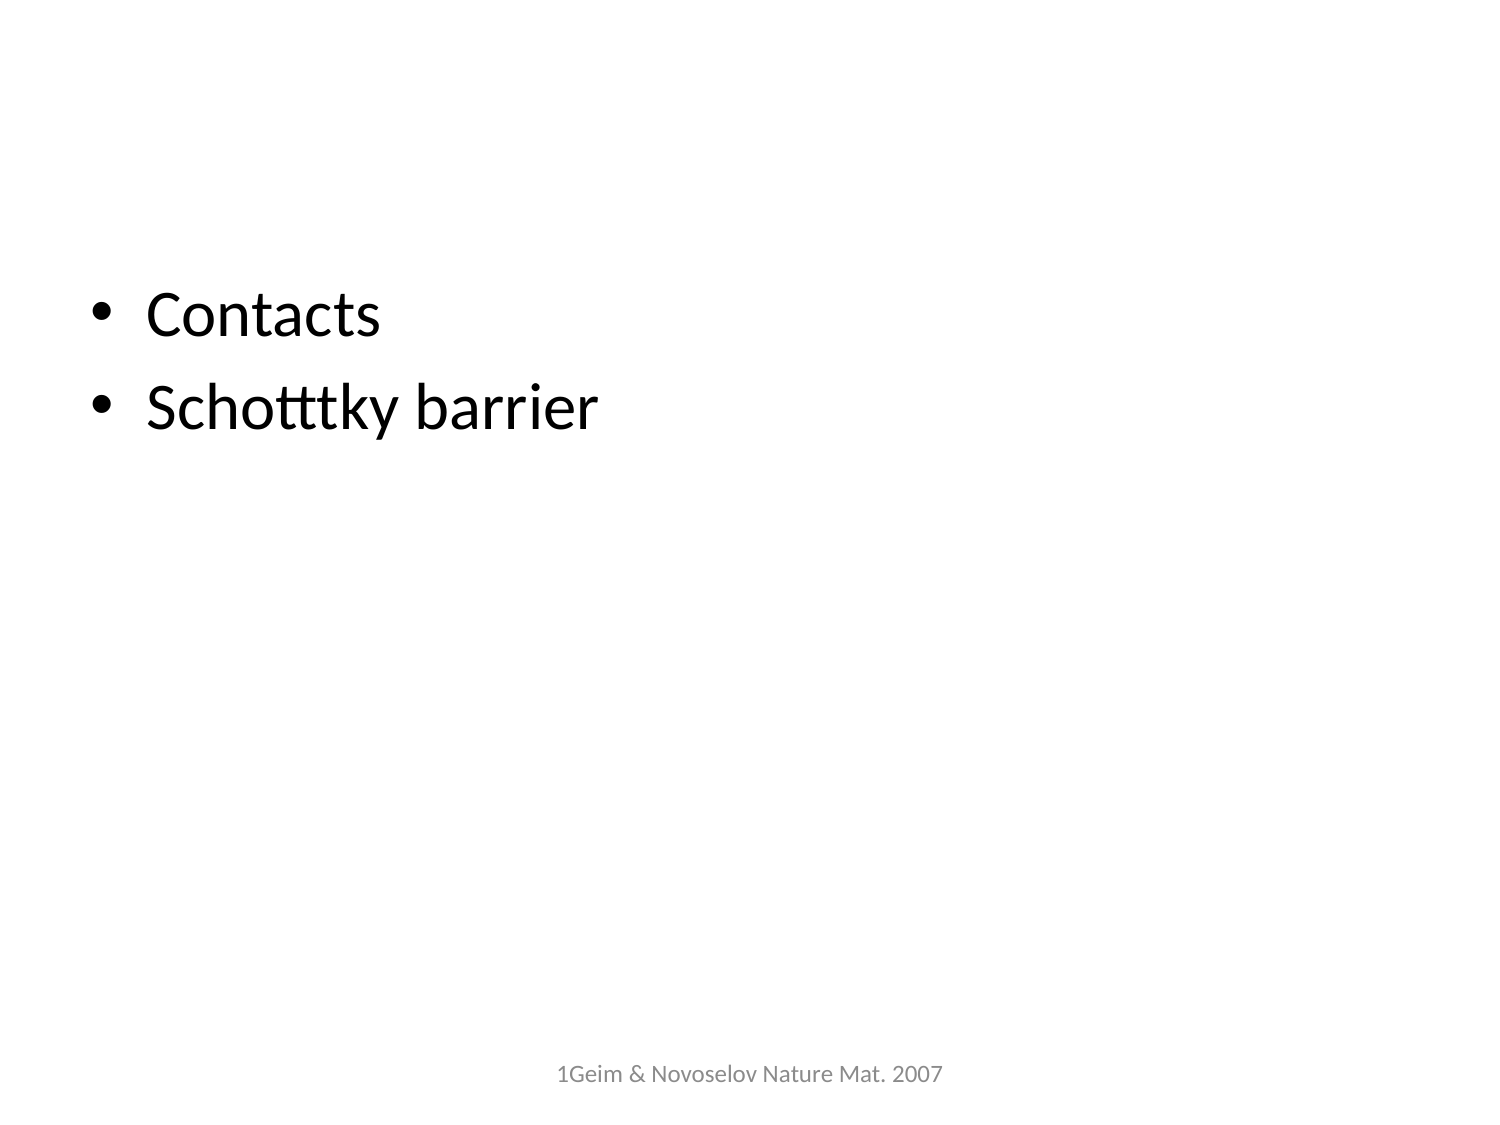

#
Contacts
Schotttky barrier
1Geim & Novoselov Nature Mat. 2007